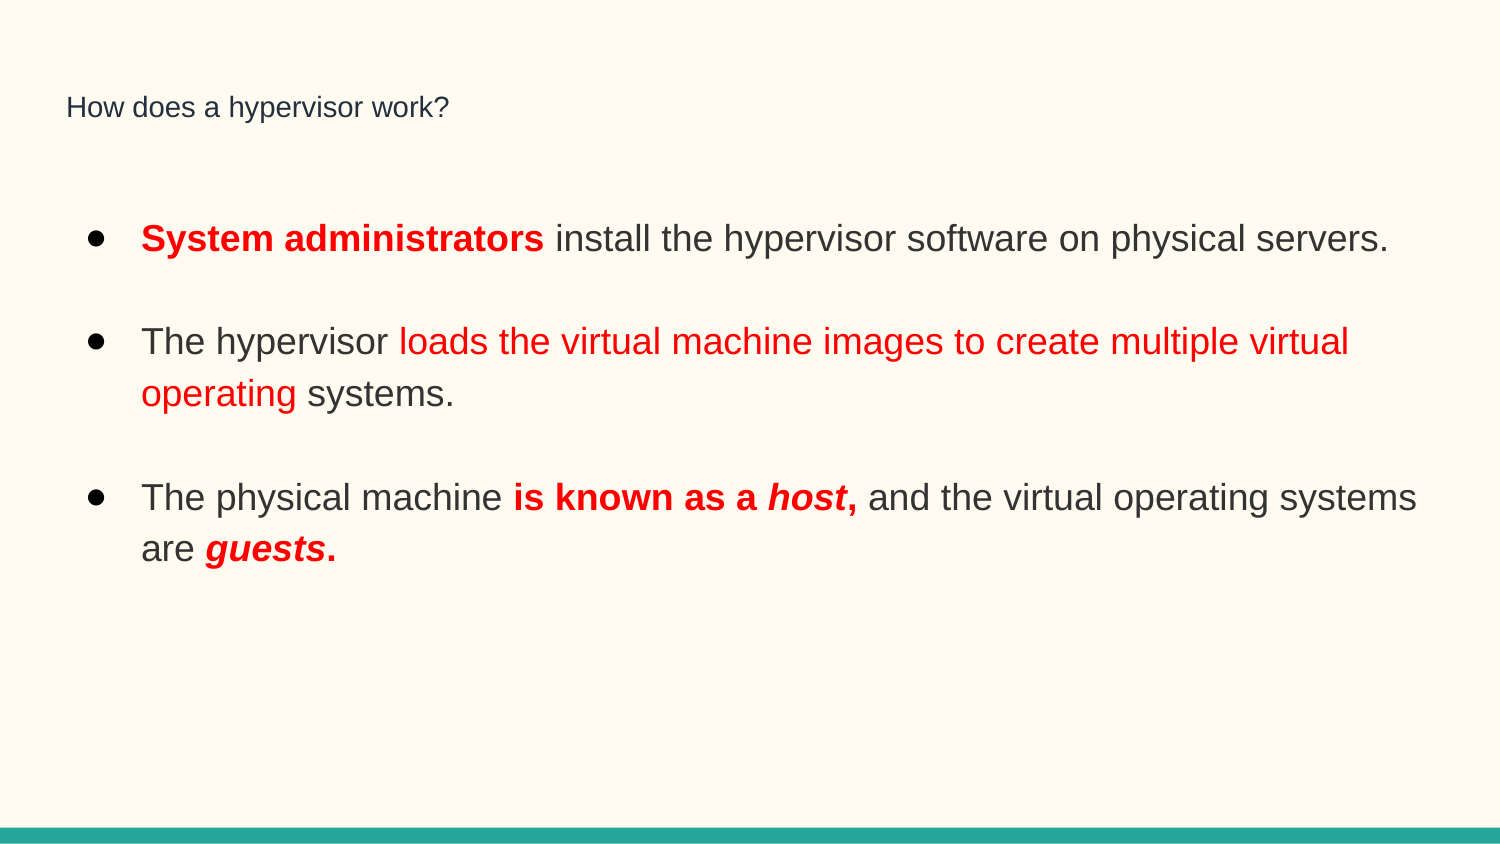

# How does a hypervisor work?
System administrators install the hypervisor software on physical servers.

The hypervisor loads the virtual machine images to create multiple virtual operating systems.

The physical machine is known as a host, and the virtual operating systems are guests.